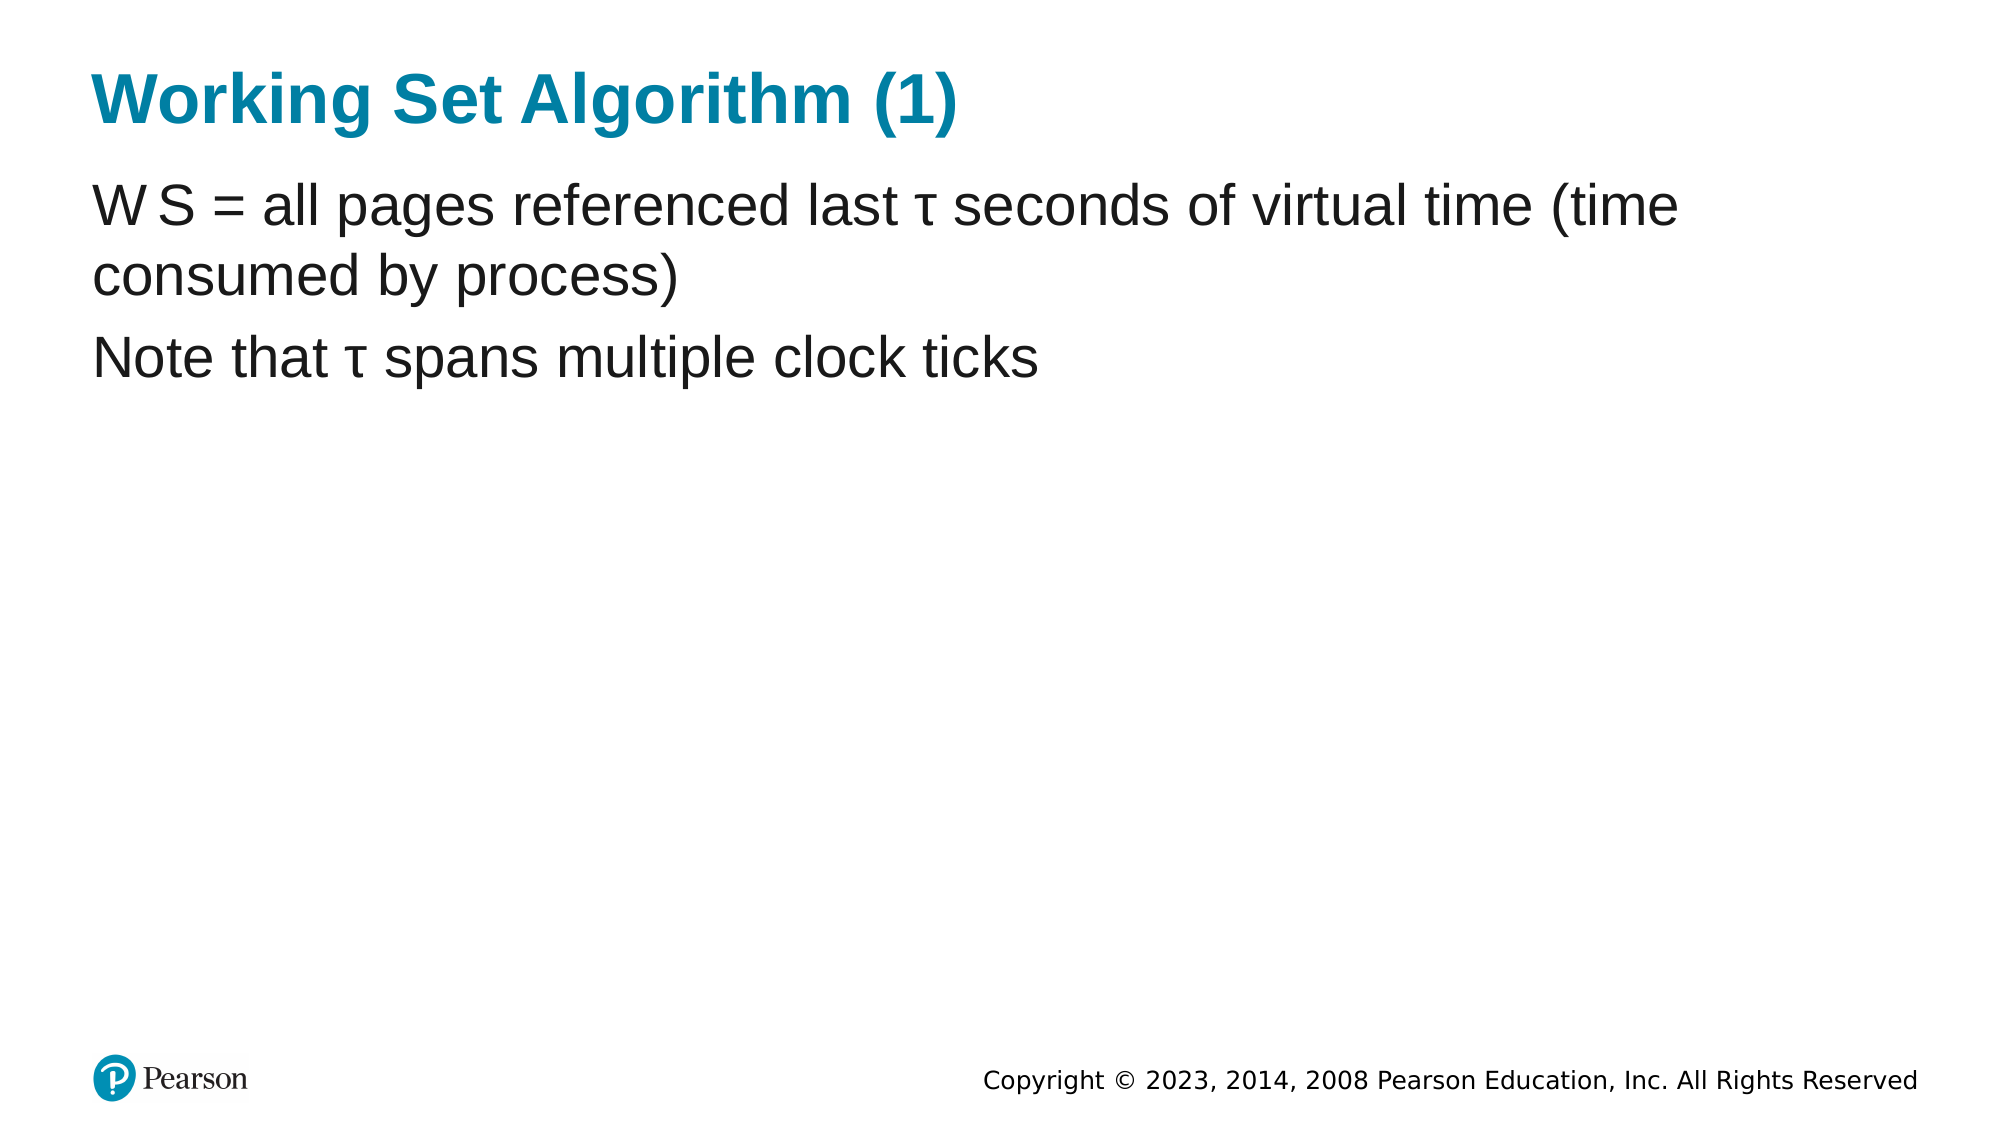

# Working Set Algorithm (1)
W S = all pages referenced last τ seconds of virtual time (time consumed by process)
Note that τ spans multiple clock ticks